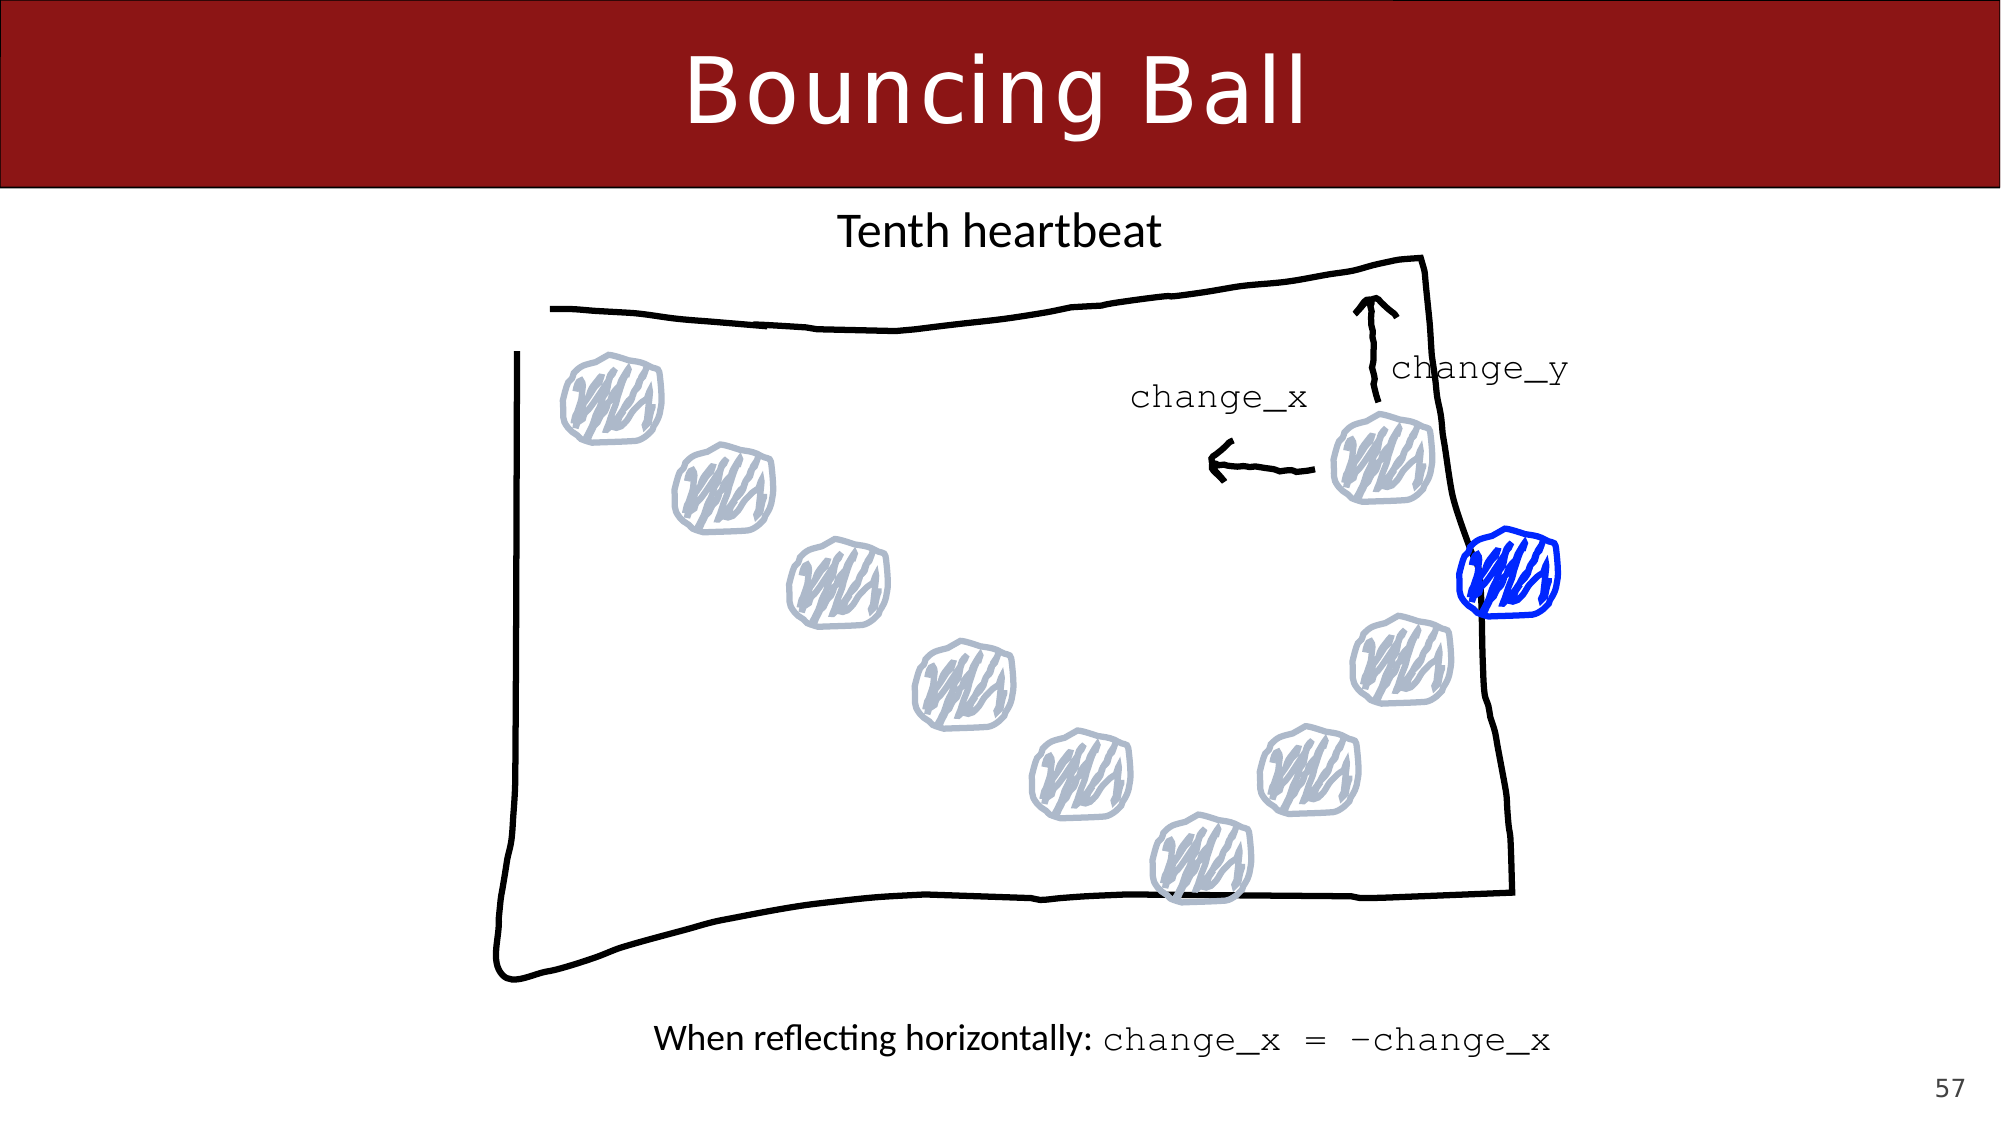

# Bouncing Ball
Tenth heartbeat

change_y
change_x

When reflecting horizontally: change_x = -change_x